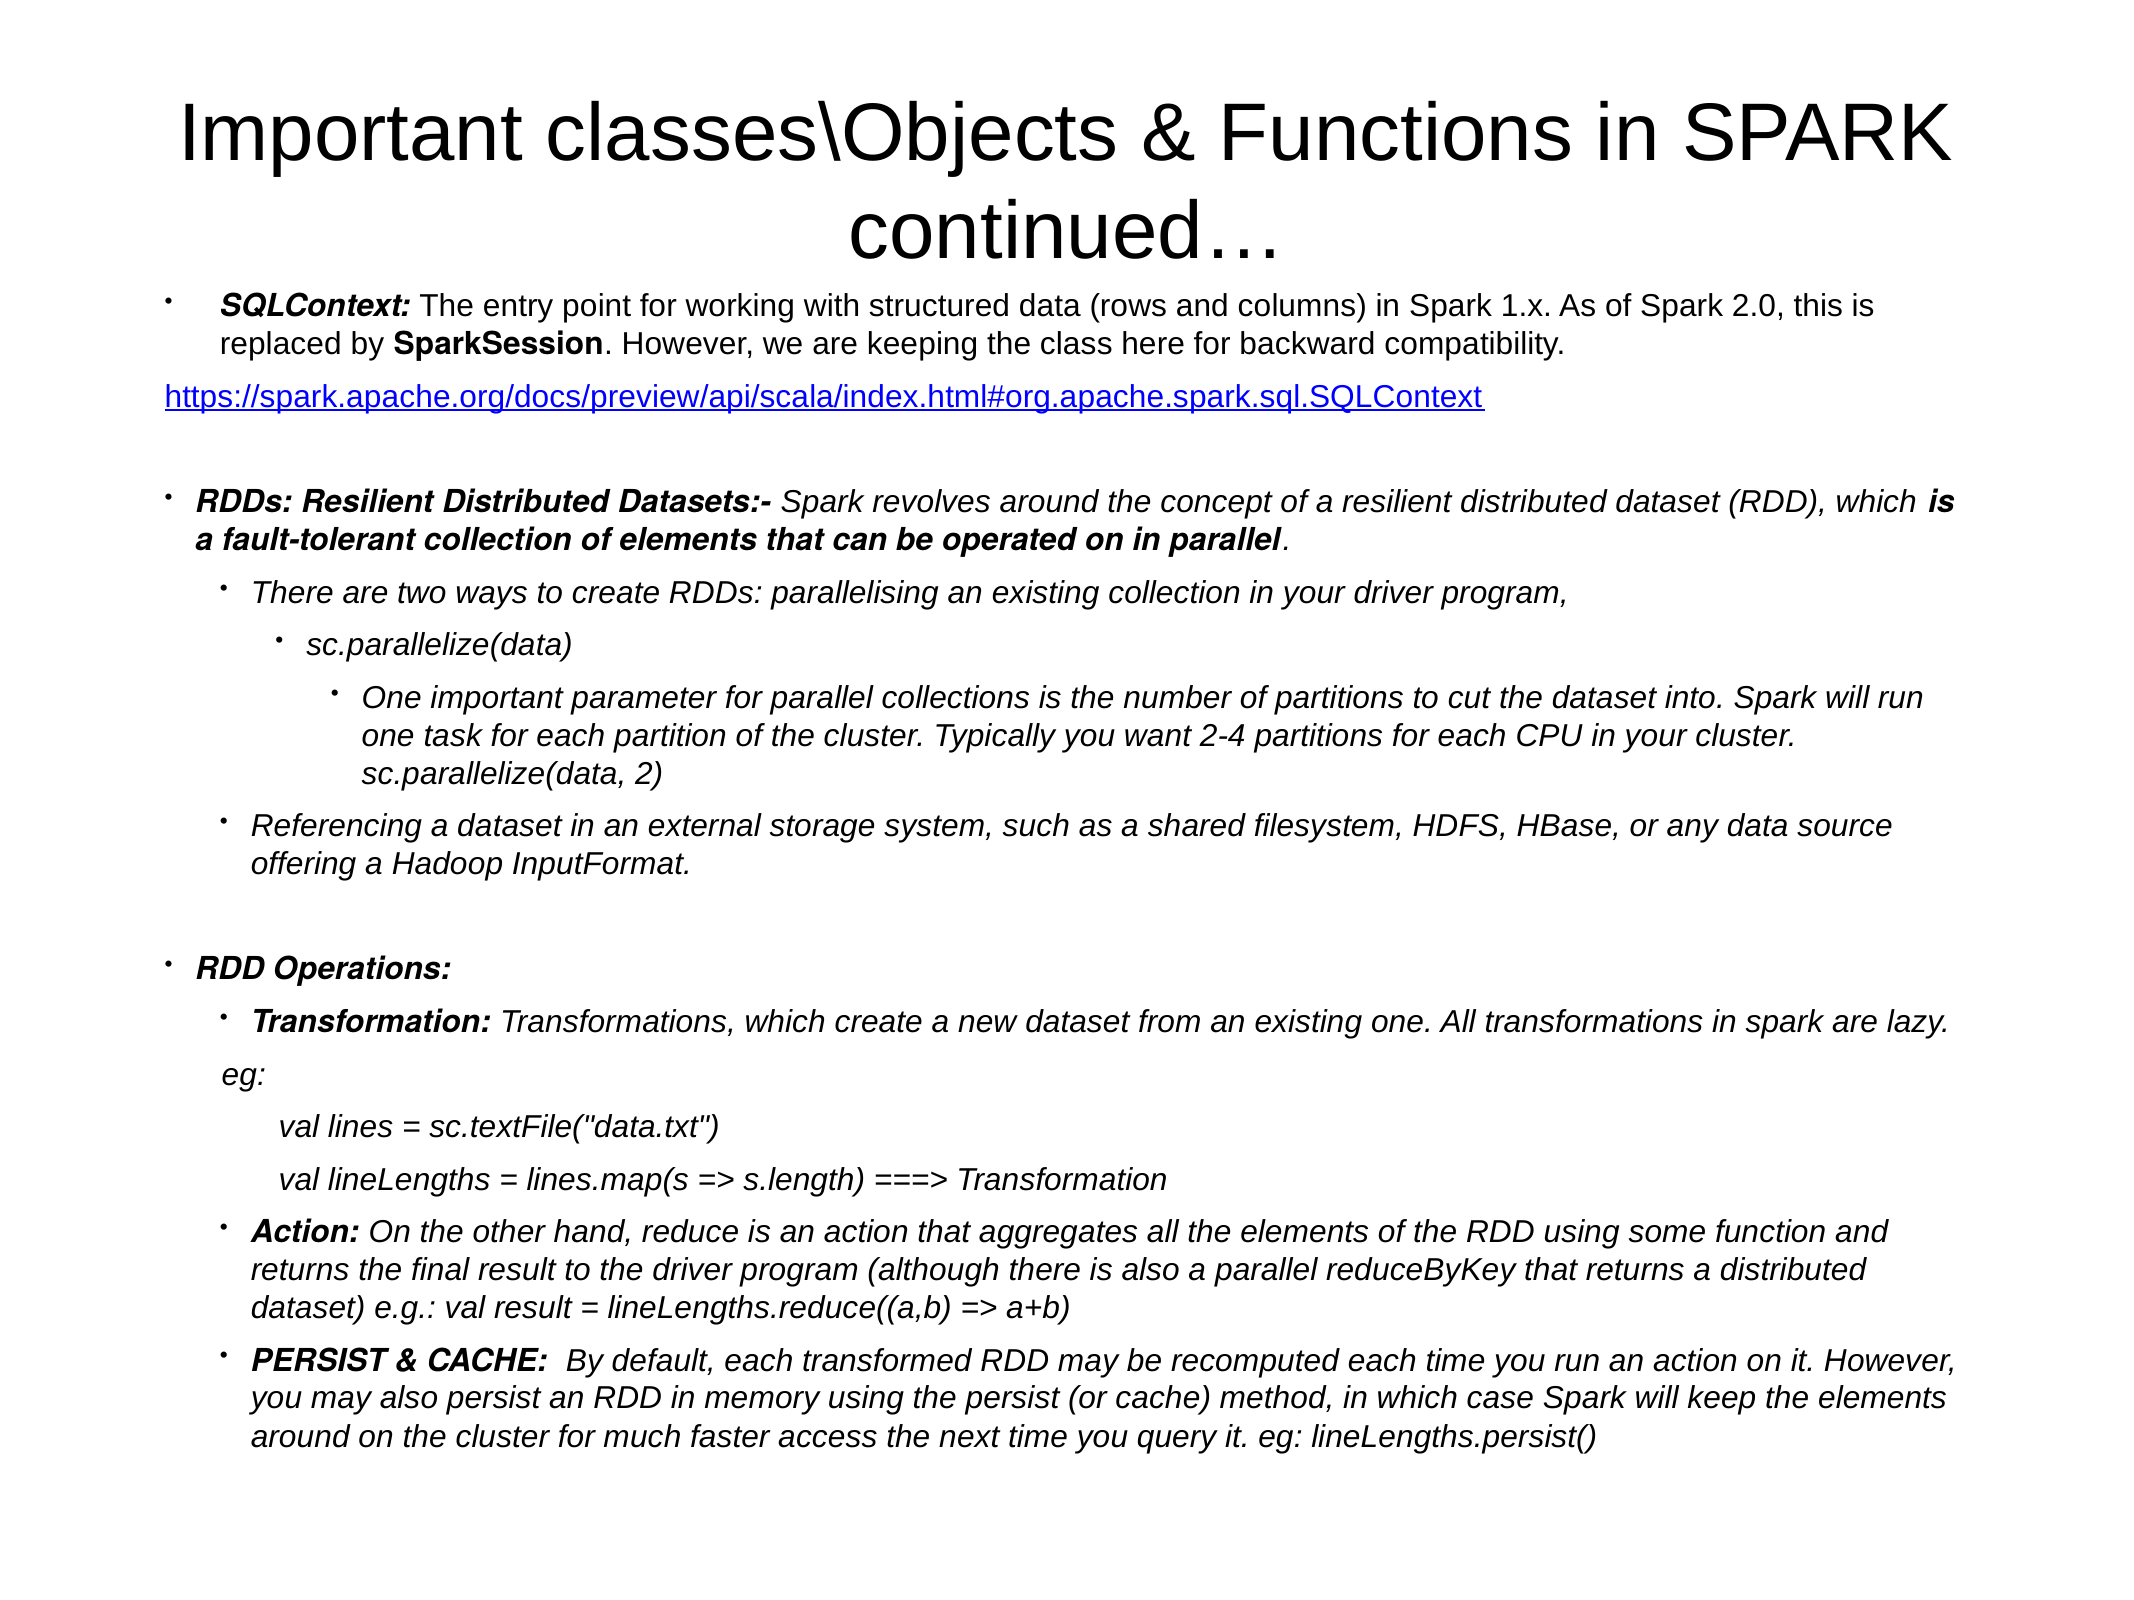

# Important classes\Objects & Functions in SPARK
continued…
SQLContext: The entry point for working with structured data (rows and columns) in Spark 1.x. As of Spark 2.0, this is replaced by SparkSession. However, we are keeping the class here for backward compatibility.
https://spark.apache.org/docs/preview/api/scala/index.html#org.apache.spark.sql.SQLContext

RDDs: Resilient Distributed Datasets:- Spark revolves around the concept of a resilient distributed dataset (RDD), which is a fault-tolerant collection of elements that can be operated on in parallel.
There are two ways to create RDDs: parallelising an existing collection in your driver program,
sc.parallelize(data)
One important parameter for parallel collections is the number of partitions to cut the dataset into. Spark will run one task for each partition of the cluster. Typically you want 2-4 partitions for each CPU in your cluster. sc.parallelize(data, 2)
Referencing a dataset in an external storage system, such as a shared filesystem, HDFS, HBase, or any data source offering a Hadoop InputFormat.

RDD Operations:
Transformation: Transformations, which create a new dataset from an existing one. All transformations in spark are lazy.
eg:
val lines = sc.textFile("data.txt")
val lineLengths = lines.map(s => s.length) ===> Transformation
Action: On the other hand, reduce is an action that aggregates all the elements of the RDD using some function and returns the final result to the driver program (although there is also a parallel reduceByKey that returns a distributed dataset) e.g.: val result = lineLengths.reduce((a,b) => a+b)
PERSIST & CACHE:  By default, each transformed RDD may be recomputed each time you run an action on it. However, you may also persist an RDD in memory using the persist (or cache) method, in which case Spark will keep the elements around on the cluster for much faster access the next time you query it. eg: lineLengths.persist()